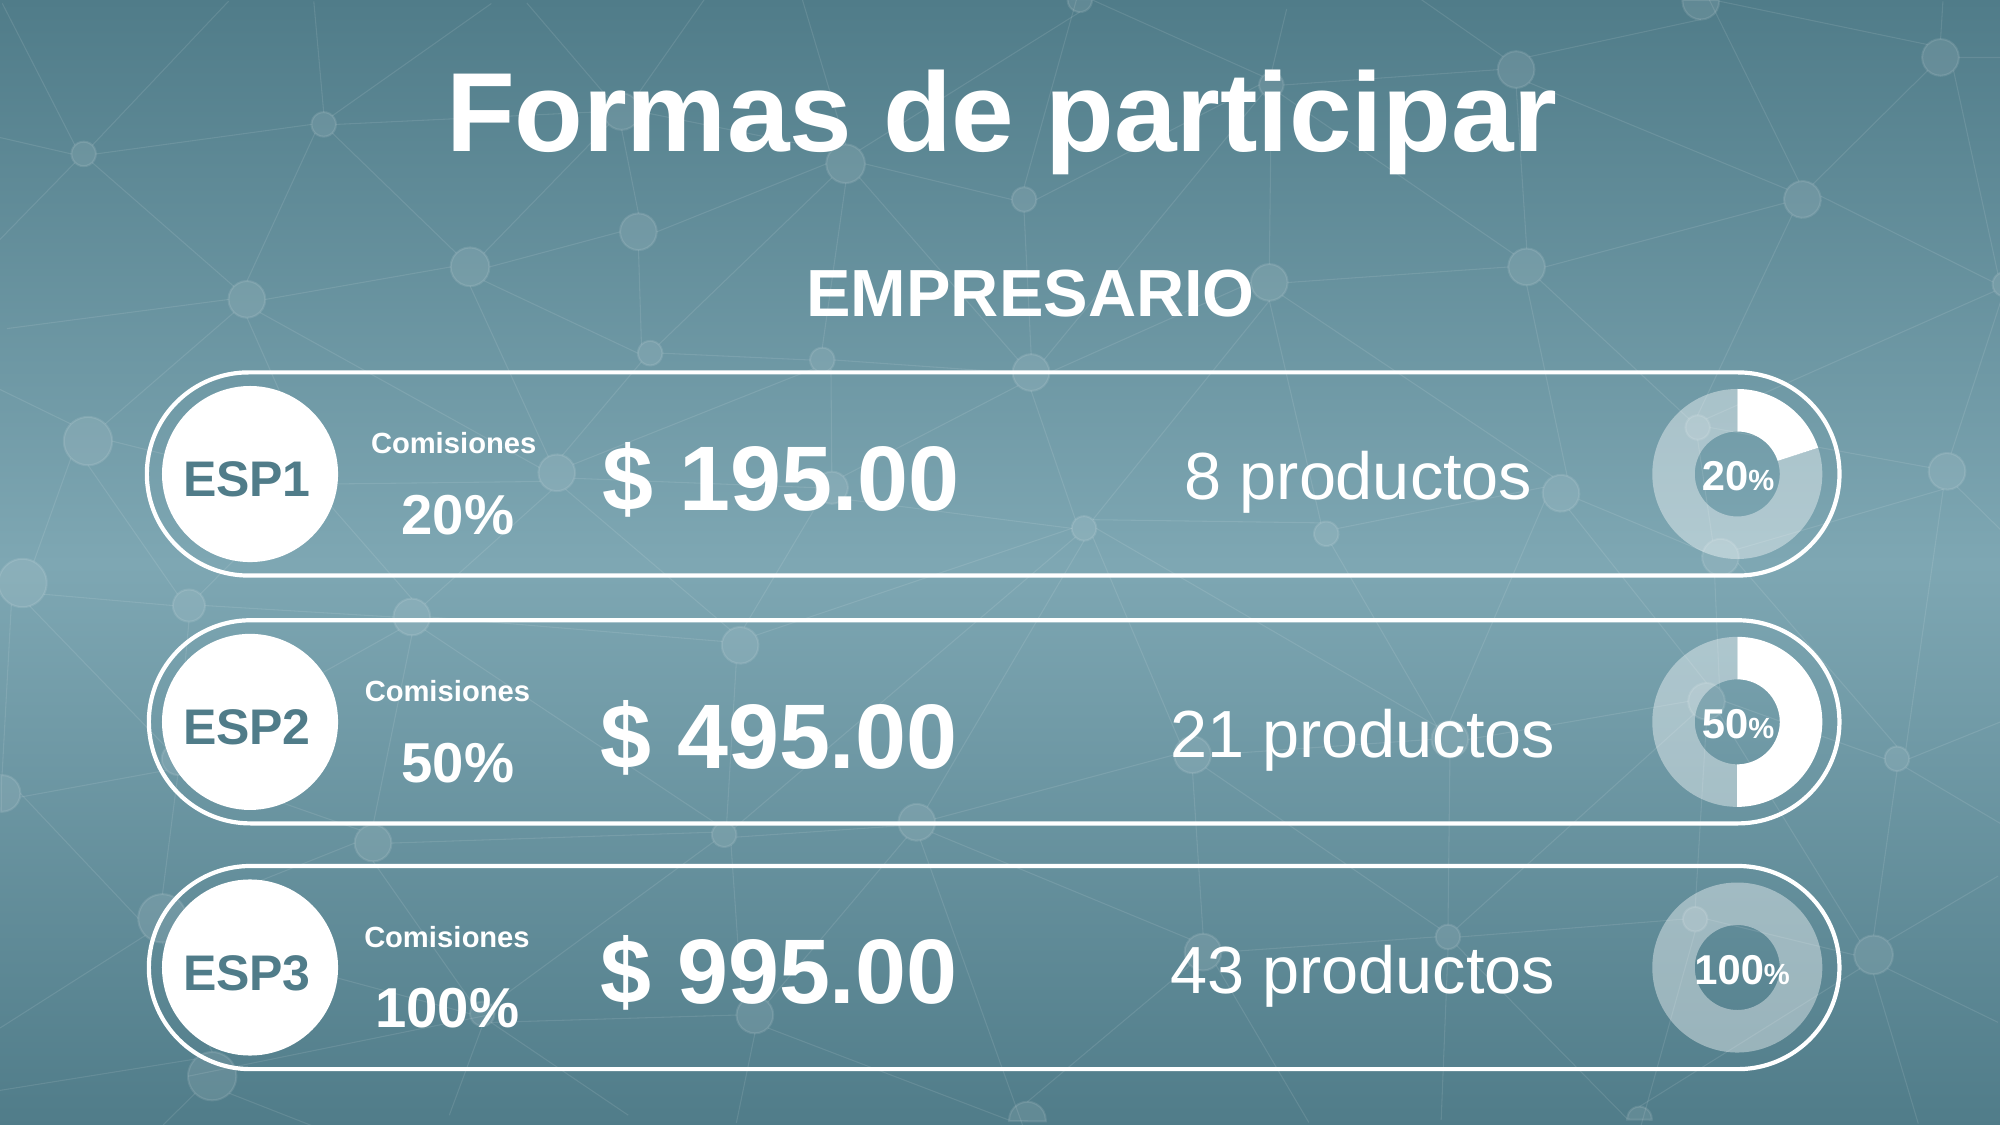

Formas de participar
EMPRESARIO

### Chart

| Category | Sales |
|---|---|
| 1st Qtr | 20.0 |
| 2nd Qtr | 80.0 |
$ 195.00
Comisiones
20%
8 productos
ESP1
20%

### Chart

| Category | Sales |
|---|---|
| 1st Qtr | 50.0 |
| 2nd Qtr | 50.0 |
Comisiones
50%
$ 495.00
21 productos
ESP2
50%

### Chart

| Category | Sales |
|---|---|
| 1st Qtr | 100.0 |
| 2nd Qtr | 0.0 |
$ 995.00
Comisiones
100%
43 productos
ESP3
100%